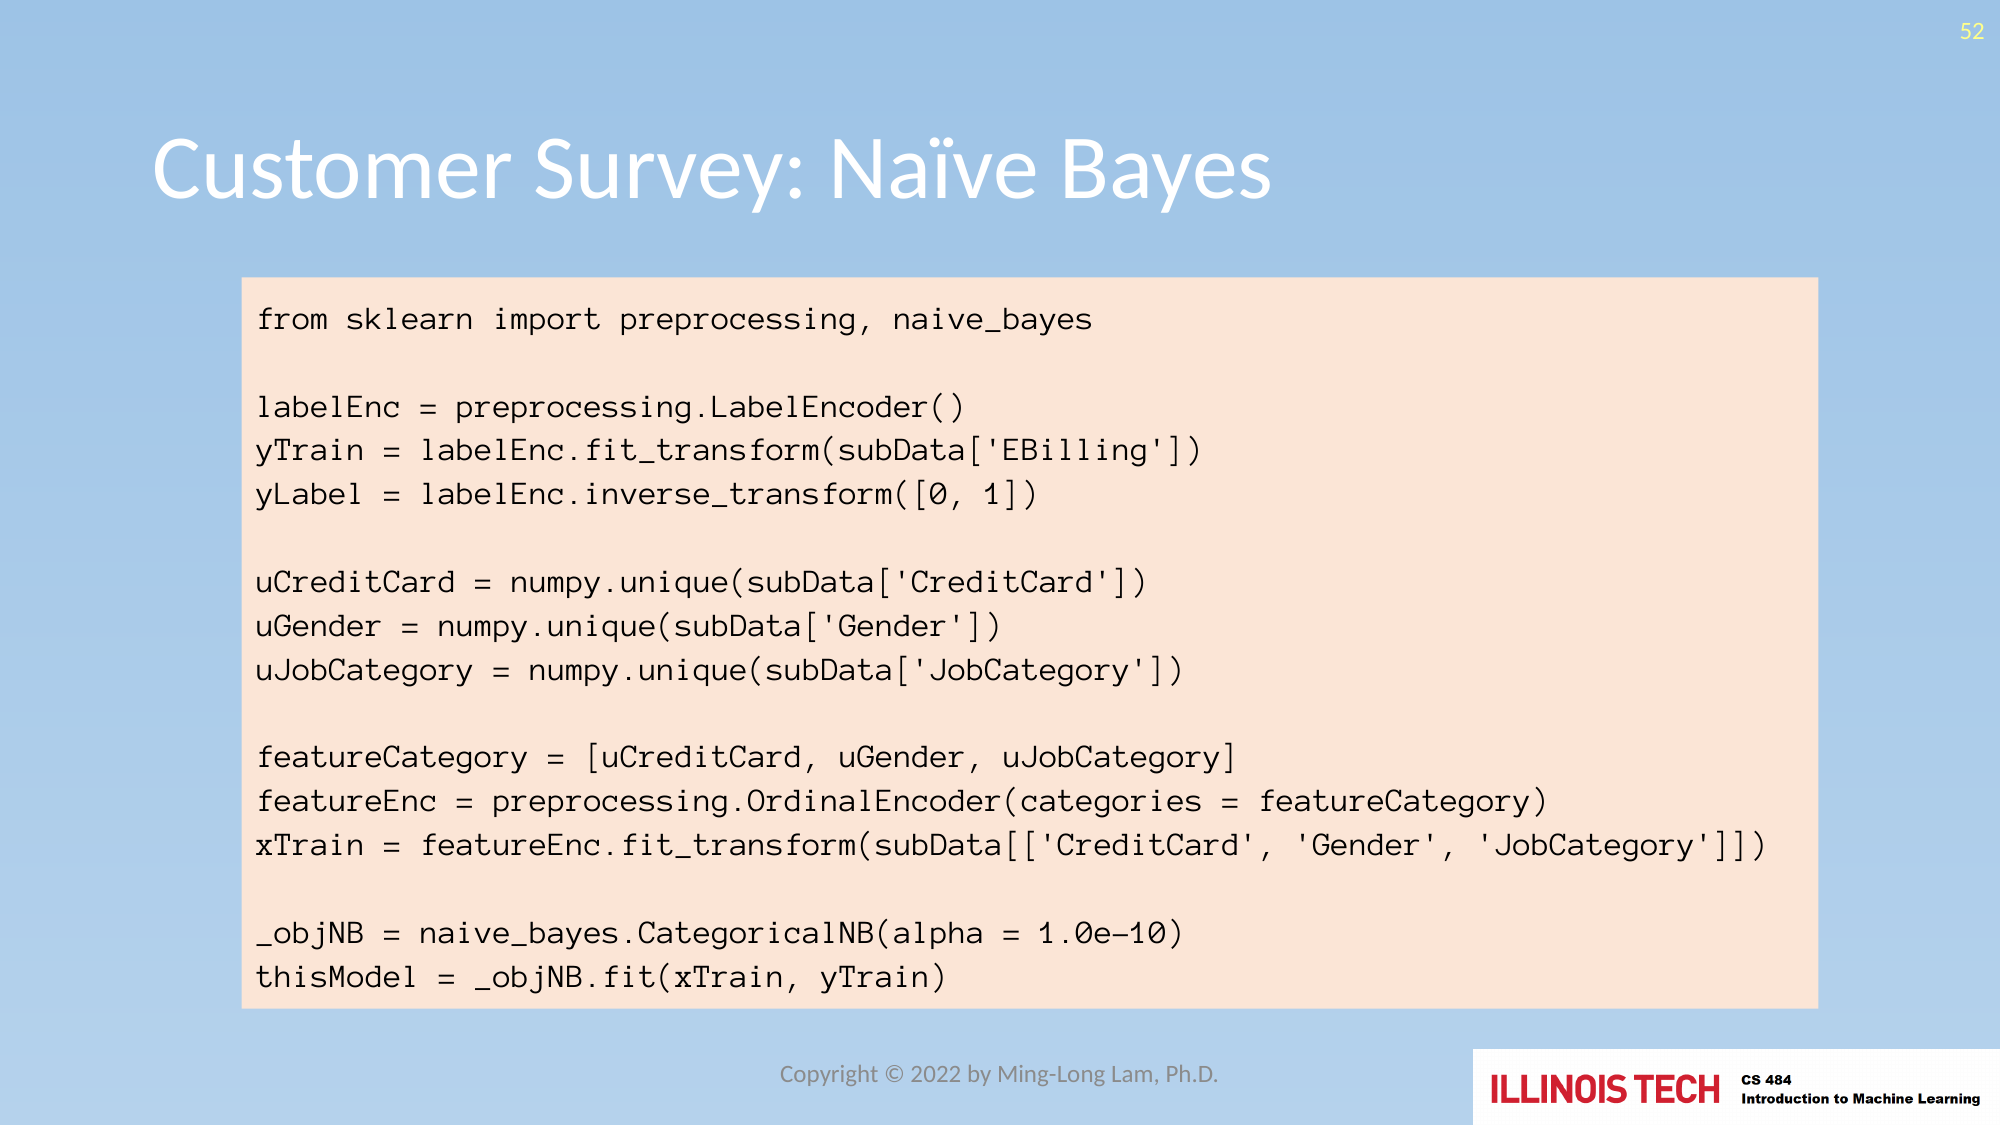

52
# Customer Survey: Naïve Bayes
from sklearn import preprocessing, naive_bayes

labelEnc = preprocessing.LabelEncoder()
yTrain = labelEnc.fit_transform(subData['EBilling'])
yLabel = labelEnc.inverse_transform([0, 1])

uCreditCard = numpy.unique(subData['CreditCard'])
uGender = numpy.unique(subData['Gender'])
uJobCategory = numpy.unique(subData['JobCategory'])

featureCategory = [uCreditCard, uGender, uJobCategory]
featureEnc = preprocessing.OrdinalEncoder(categories = featureCategory)
xTrain = featureEnc.fit_transform(subData[['CreditCard', 'Gender', 'JobCategory']])

_objNB = naive_bayes.CategoricalNB(alpha = 1.0e-10)
thisModel = _objNB.fit(xTrain, yTrain)
Copyright © 2022 by Ming-Long Lam, Ph.D.